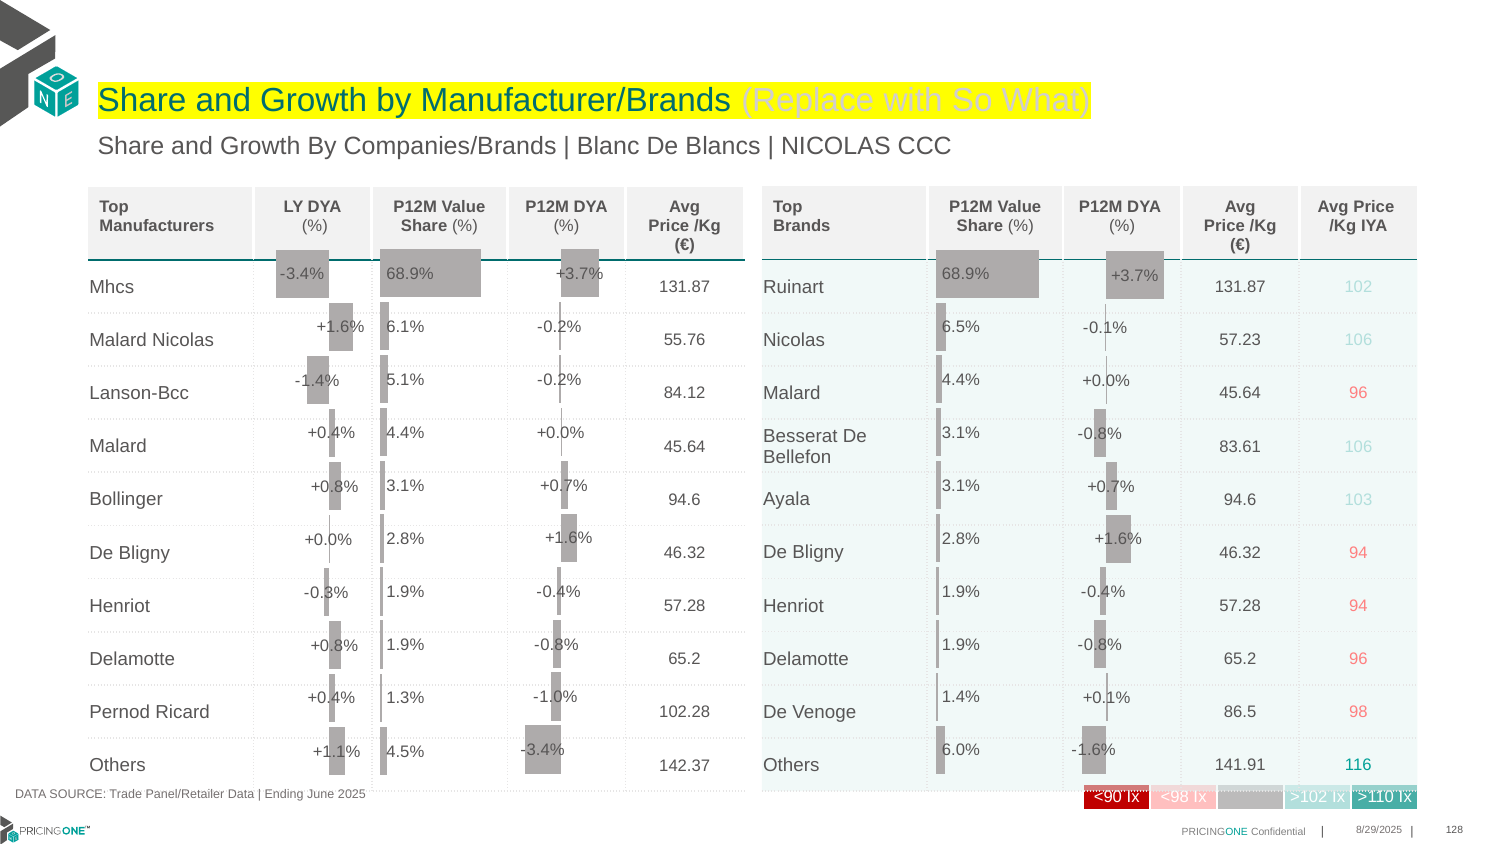

# Share and Growth by Manufacturer/Brands (Replace with So What)

Share and Growth By Companies/Brands | Blanc De Blancs | NICOLAS CCC
| Top Brands | P12M Value Share (%) | P12M DYA (%) | Avg Price /Kg (€) | Avg Price /Kg IYA |
| --- | --- | --- | --- | --- |
| Ruinart |  |  | 131.87 | 102 |
| Nicolas |  |  | 57.23 | 106 |
| Malard |  |  | 45.64 | 96 |
| Besserat De Bellefon |  |  | 83.61 | 106 |
| Ayala |  |  | 94.6 | 103 |
| De Bligny |  |  | 46.32 | 94 |
| Henriot |  |  | 57.28 | 94 |
| Delamotte |  |  | 65.2 | 96 |
| De Venoge |  |  | 86.5 | 98 |
| Others |  |  | 141.91 | 116 |
| Top Manufacturers | LY DYA (%) | P12M Value Share (%) | P12M DYA (%) | Avg Price /Kg (€) |
| --- | --- | --- | --- | --- |
| Mhcs |  |  |  | 131.87 |
| Malard Nicolas |  |  |  | 55.76 |
| Lanson-Bcc |  |  |  | 84.12 |
| Malard |  |  |  | 45.64 |
| Bollinger |  |  |  | 94.6 |
| De Bligny |  |  |  | 46.32 |
| Henriot |  |  |  | 57.28 |
| Delamotte |  |  |  | 65.2 |
| Pernod Ricard |  |  |  | 102.28 |
| Others |  |  |  | 142.37 |

### Chart

| Category | Share DYA P12M |
|---|---|
| None | 0.037077413983691576 |

### Chart

| Category | Value Share P12M |
|---|---|
| None | 0.689156438931991 |

### Chart

| Category | Share DYA LY |
|---|---|
| None | -0.03353342702858597 |

### Chart

| Category | Value Share |
|---|---|
| None | 0.689156438931991 |

### Chart

| Category | Share DYA |
|---|---|
| None | 0.037077413983691576 |
DATA SOURCE: Trade Panel/Retailer Data | Ending June 2025
| <90 Ix | <98 Ix |  | >102 Ix | >110 Ix |
| --- | --- | --- | --- | --- |

8/29/2025
128